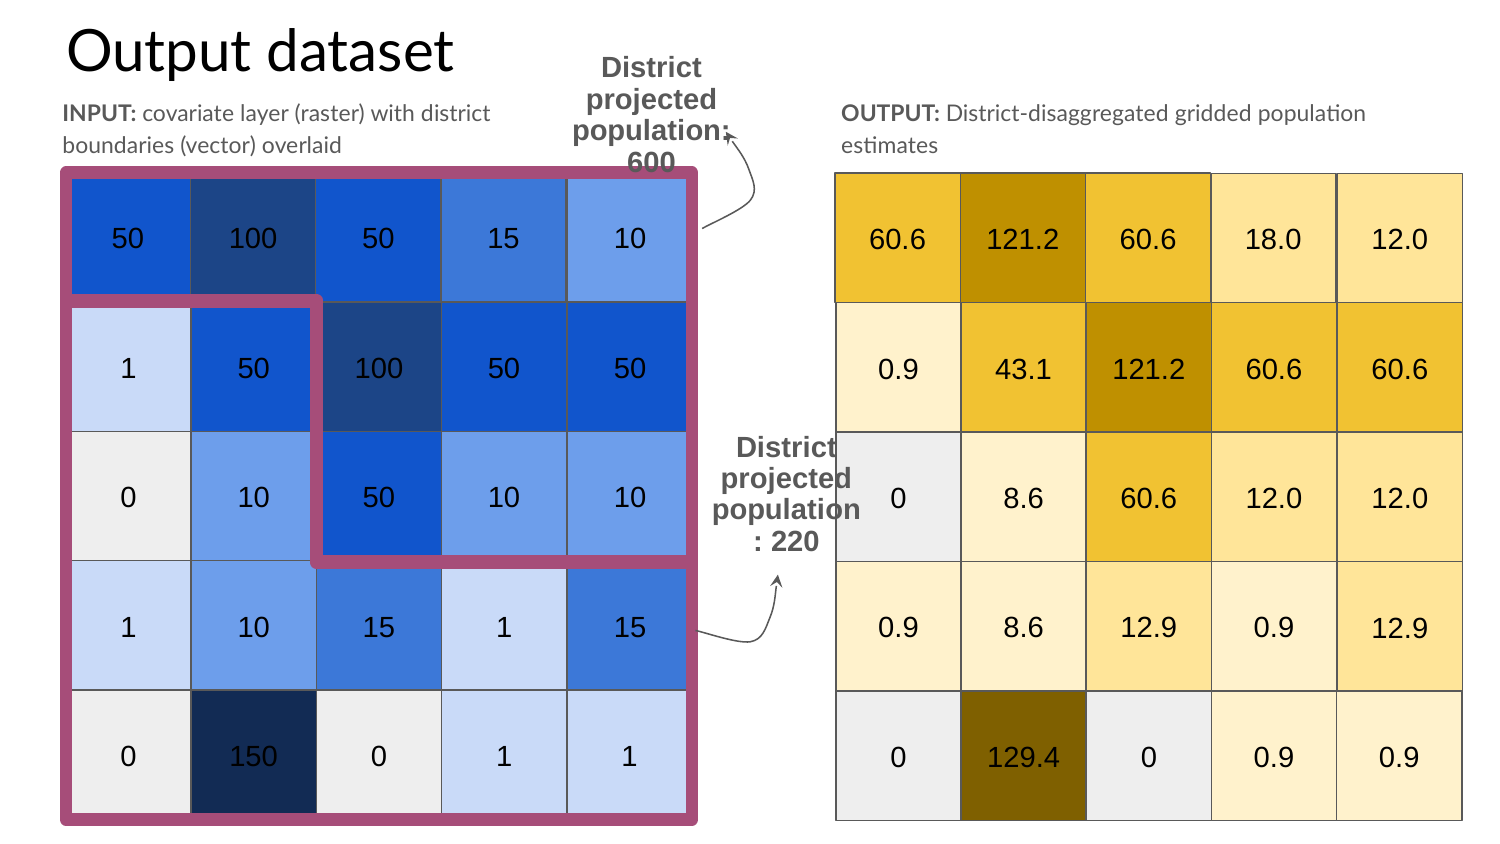

# Output dataset
District projected population: 600

INPUT: covariate layer (raster) with district boundaries (vector) overlaid

OUTPUT: District-disaggregated gridded population estimates

10
15
50
100
50
1
50
100
50
0
10
50
10
1
10
15
1
0
150
0
1
50
10
15
1

12.0
18.0
60.6
121.2
60.6
0.9
43.1
121.2
60.6
0
8.6
60.6
12.0
0.9
8.6
12.9
0.9
0
129.4
0
0.9
60.6
12.0
12.9
0.9
District projected population: 220